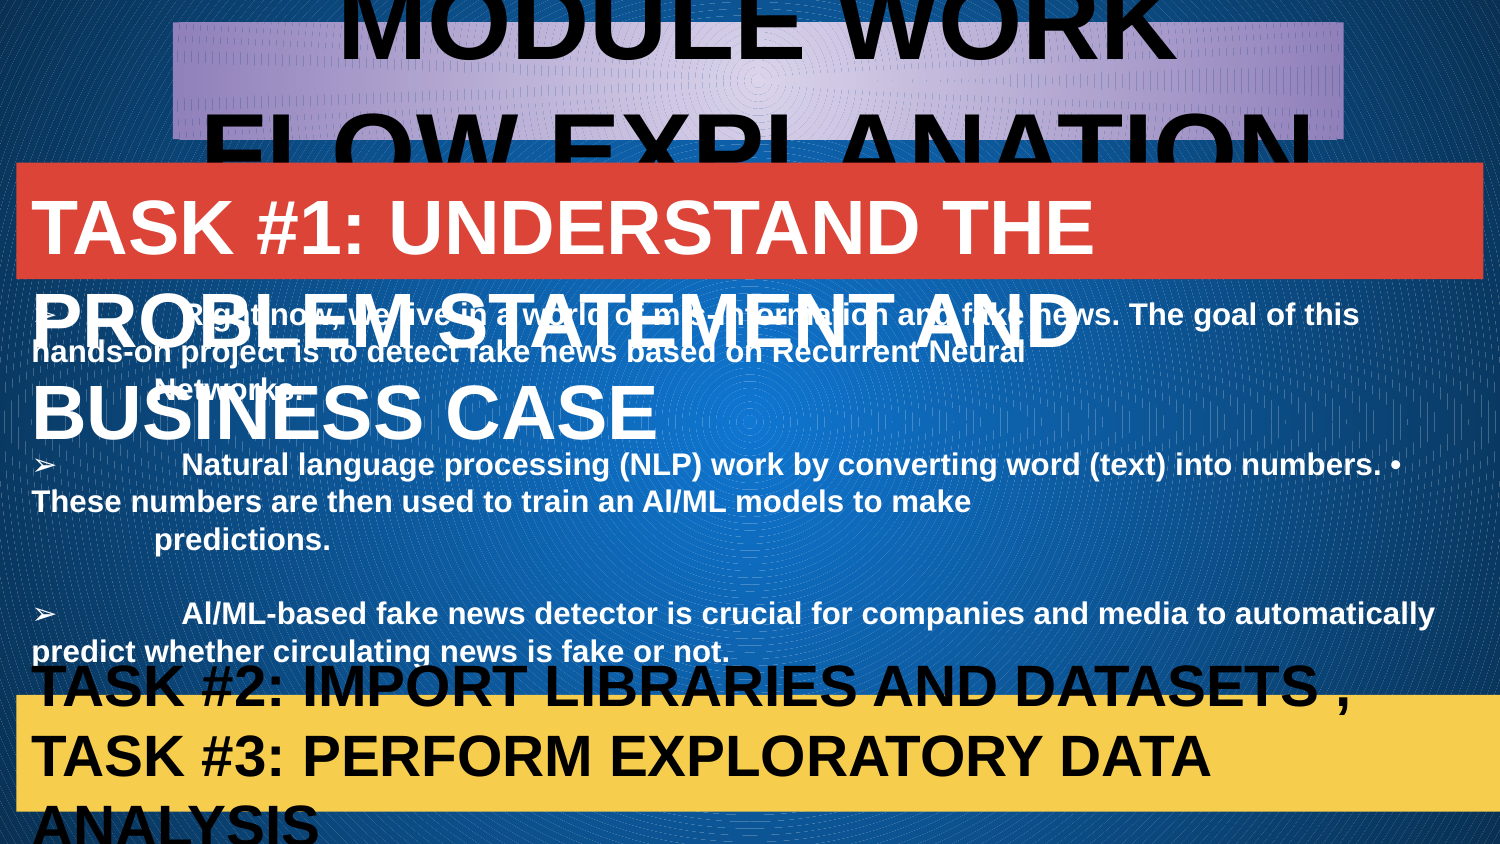

MODULE WORK FLOW EXPLANATION
TASK #1: UNDERSTAND THE PROBLEM STATEMENT AND BUSINESS CASE
➢	Right now, we live in a world of mis-information and fake news. The goal of this hands-on project is to detect fake news based on Recurrent Neural
              Networks.

➢	Natural language processing (NLP) work by converting word (text) into numbers. • These numbers are then used to train an Al/ML models to make
              predictions.

➢	Al/ML-based fake news detector is crucial for companies and media to automatically predict whether circulating news is fake or not.

➢	In this case study, we will analyze thousands of news text to detect if it is fake or not.

TASK #2: IMPORT LIBRARIES AND DATASETS , TASK #3: PERFORM EXPLORATORY DATA ANALYSIS